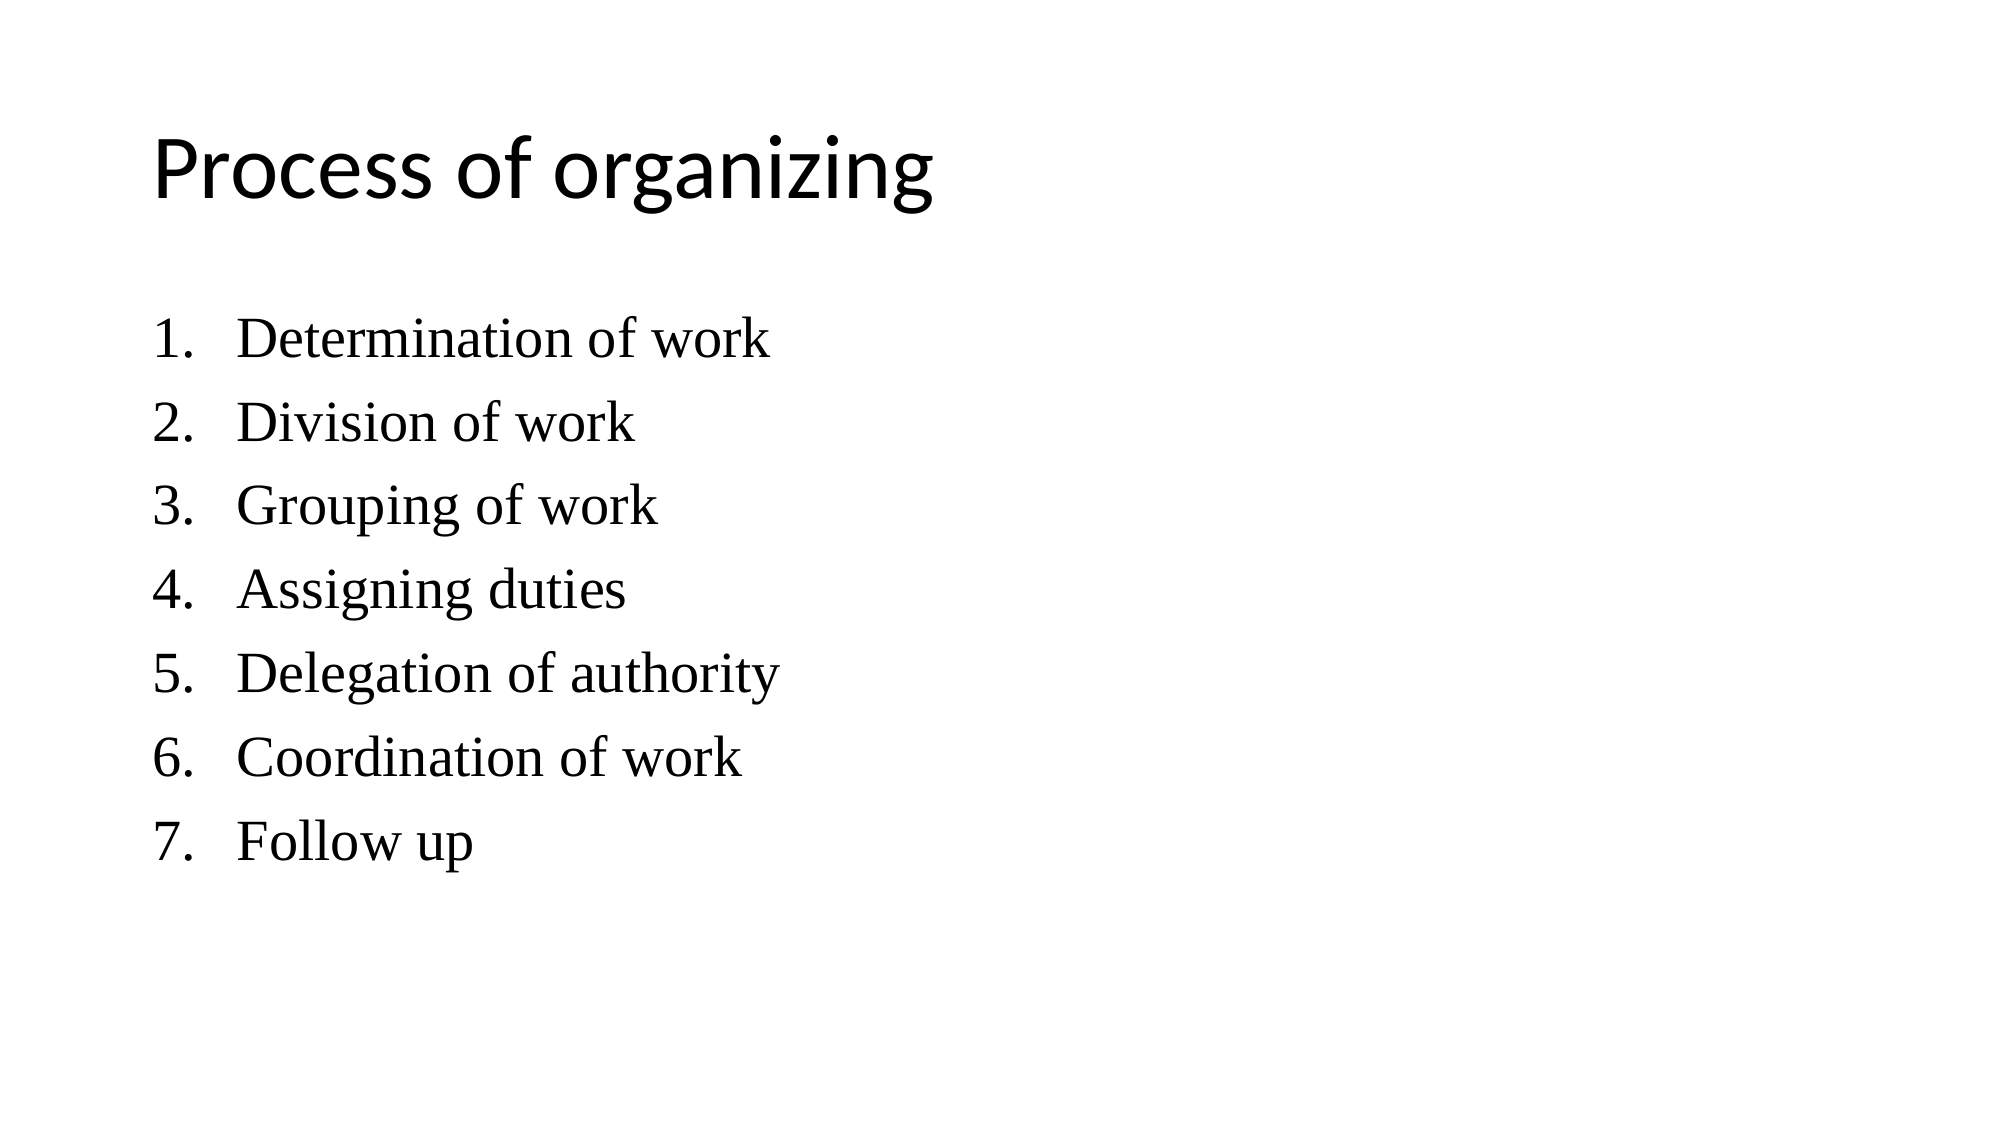

# Process of organizing
Determination of work
Division of work
Grouping of work
Assigning duties
Delegation of authority
Coordination of work
Follow up